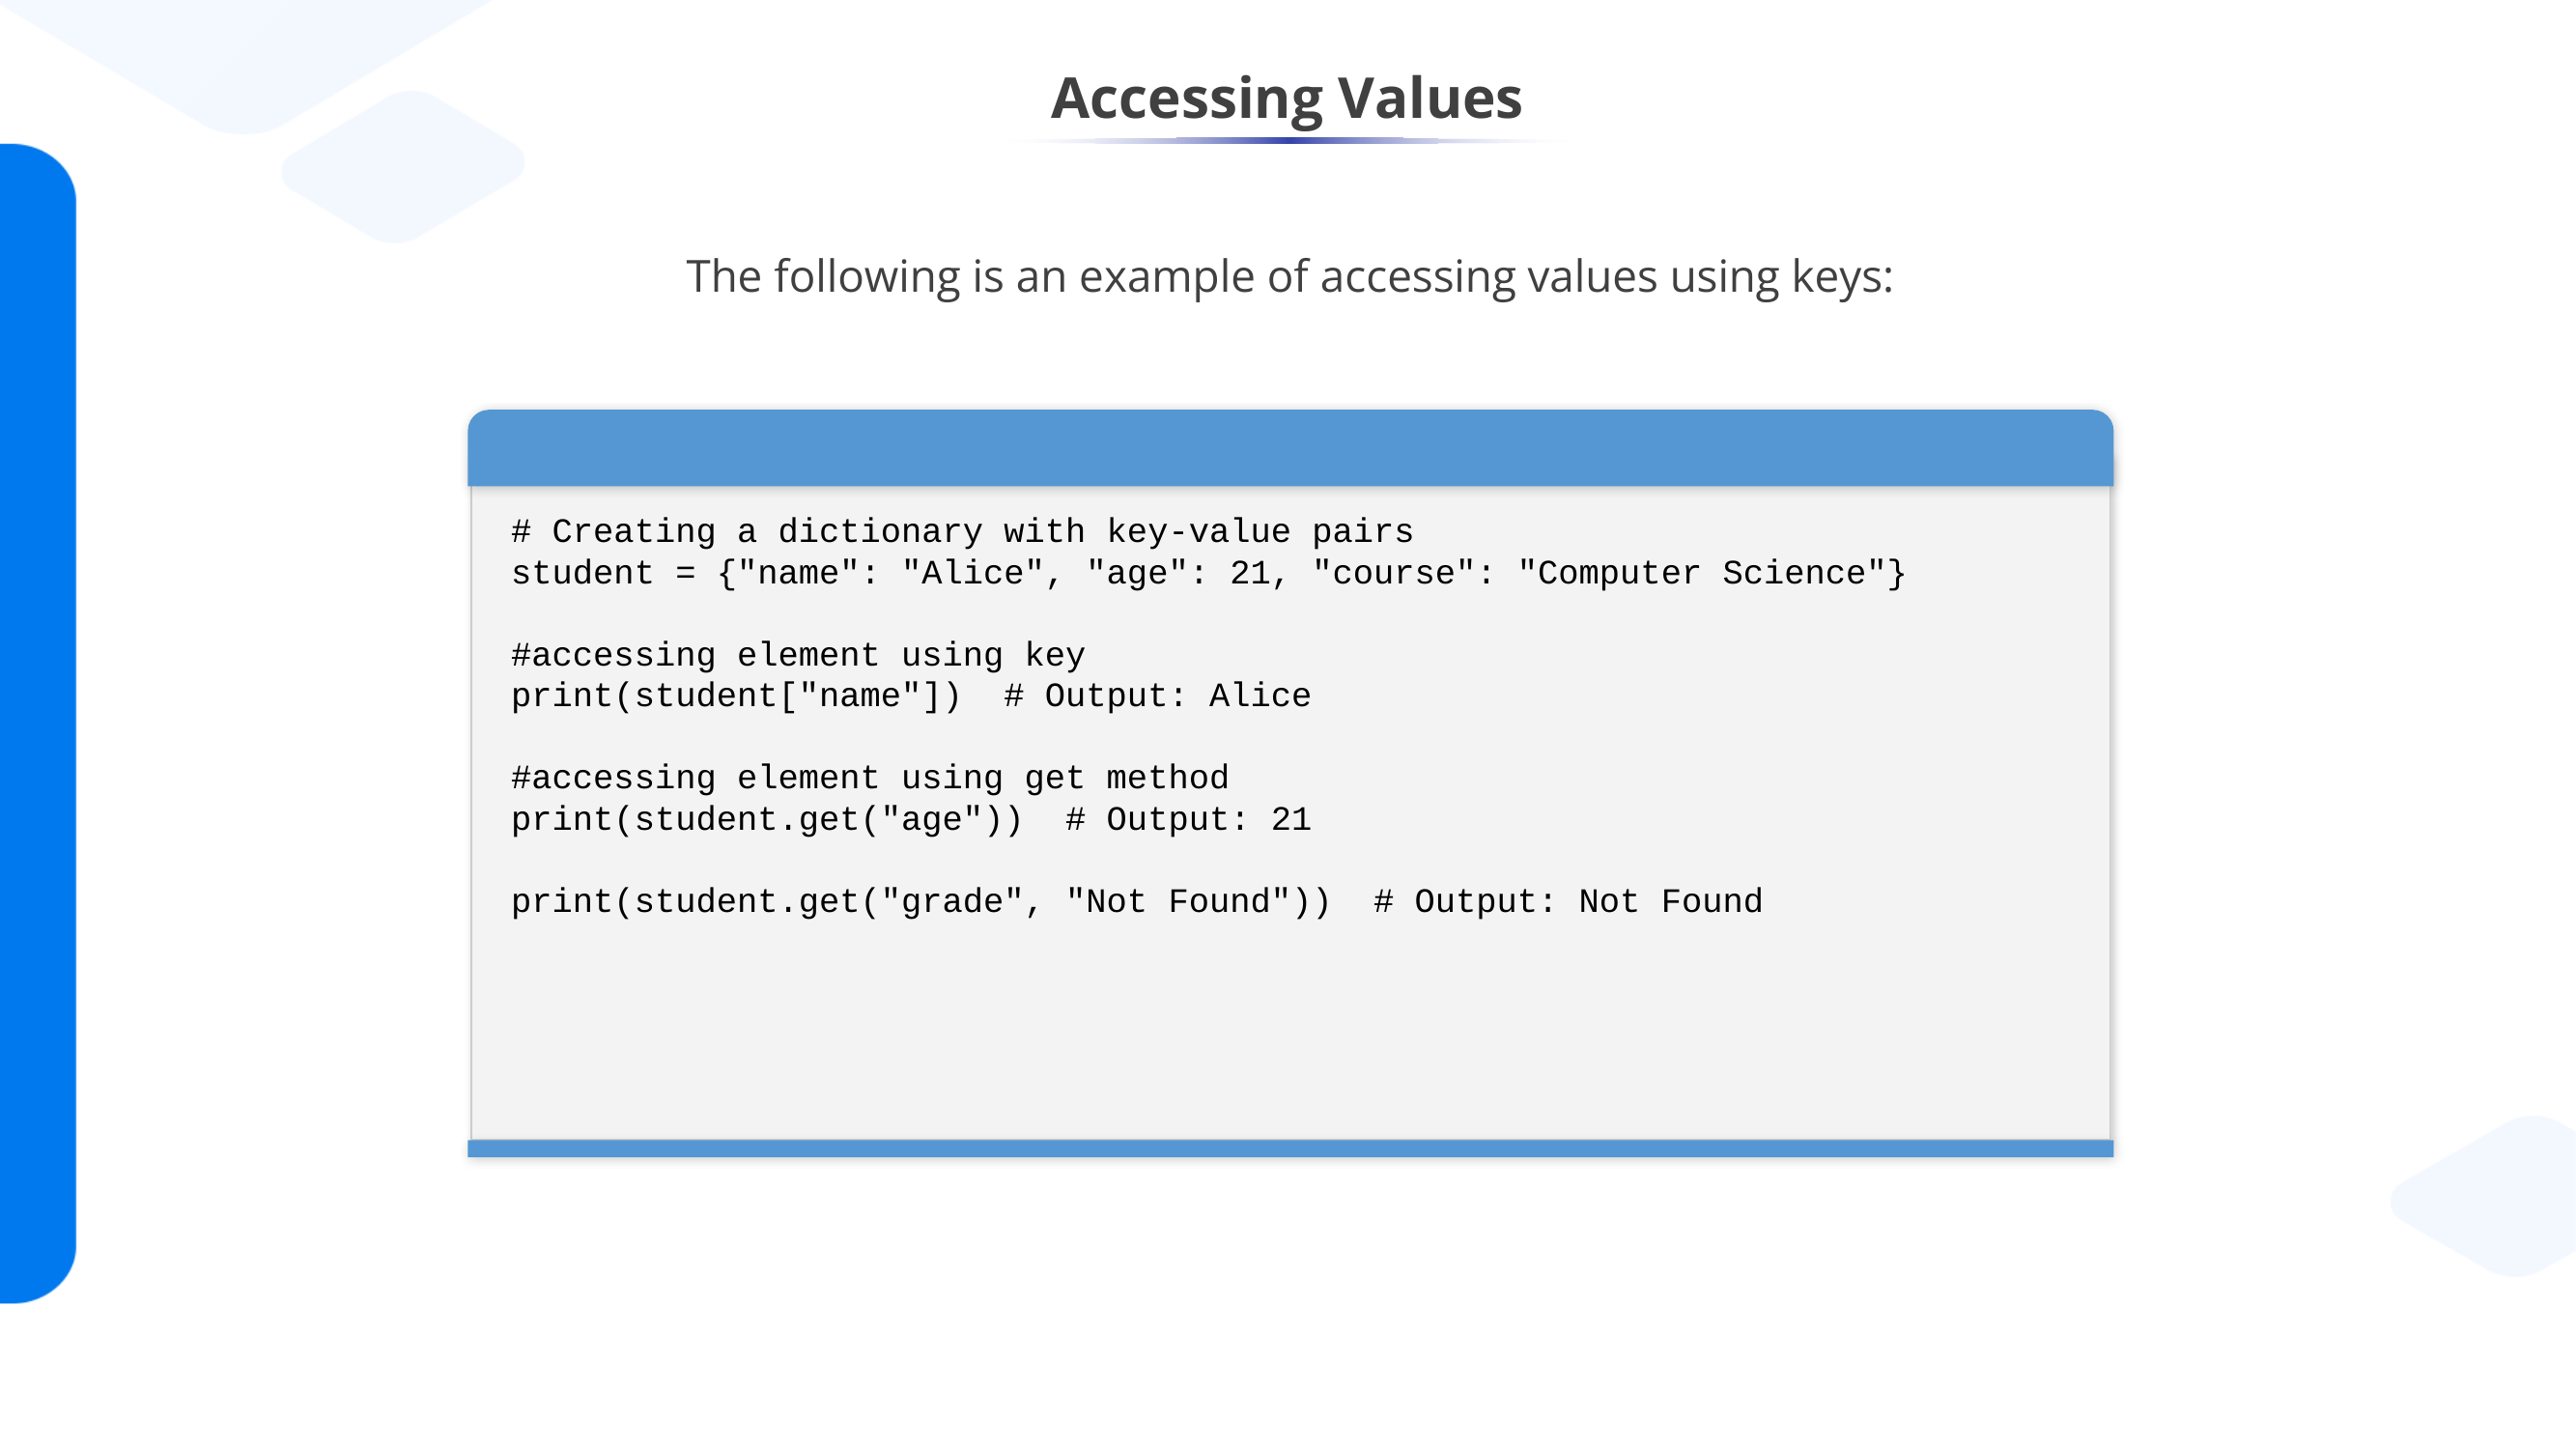

# Accessing Values

The following is an example of accessing values using keys:

# Creating a dictionary with key-value pairs
student = {"name": "Alice", "age": 21, "course": "Computer Science"}

#accessing element using key
print(student["name"])  # Output: Alice

#accessing element using get method
print(student.get("age"))  # Output: 21

print(student.get("grade", "Not Found"))  # Output: Not Found